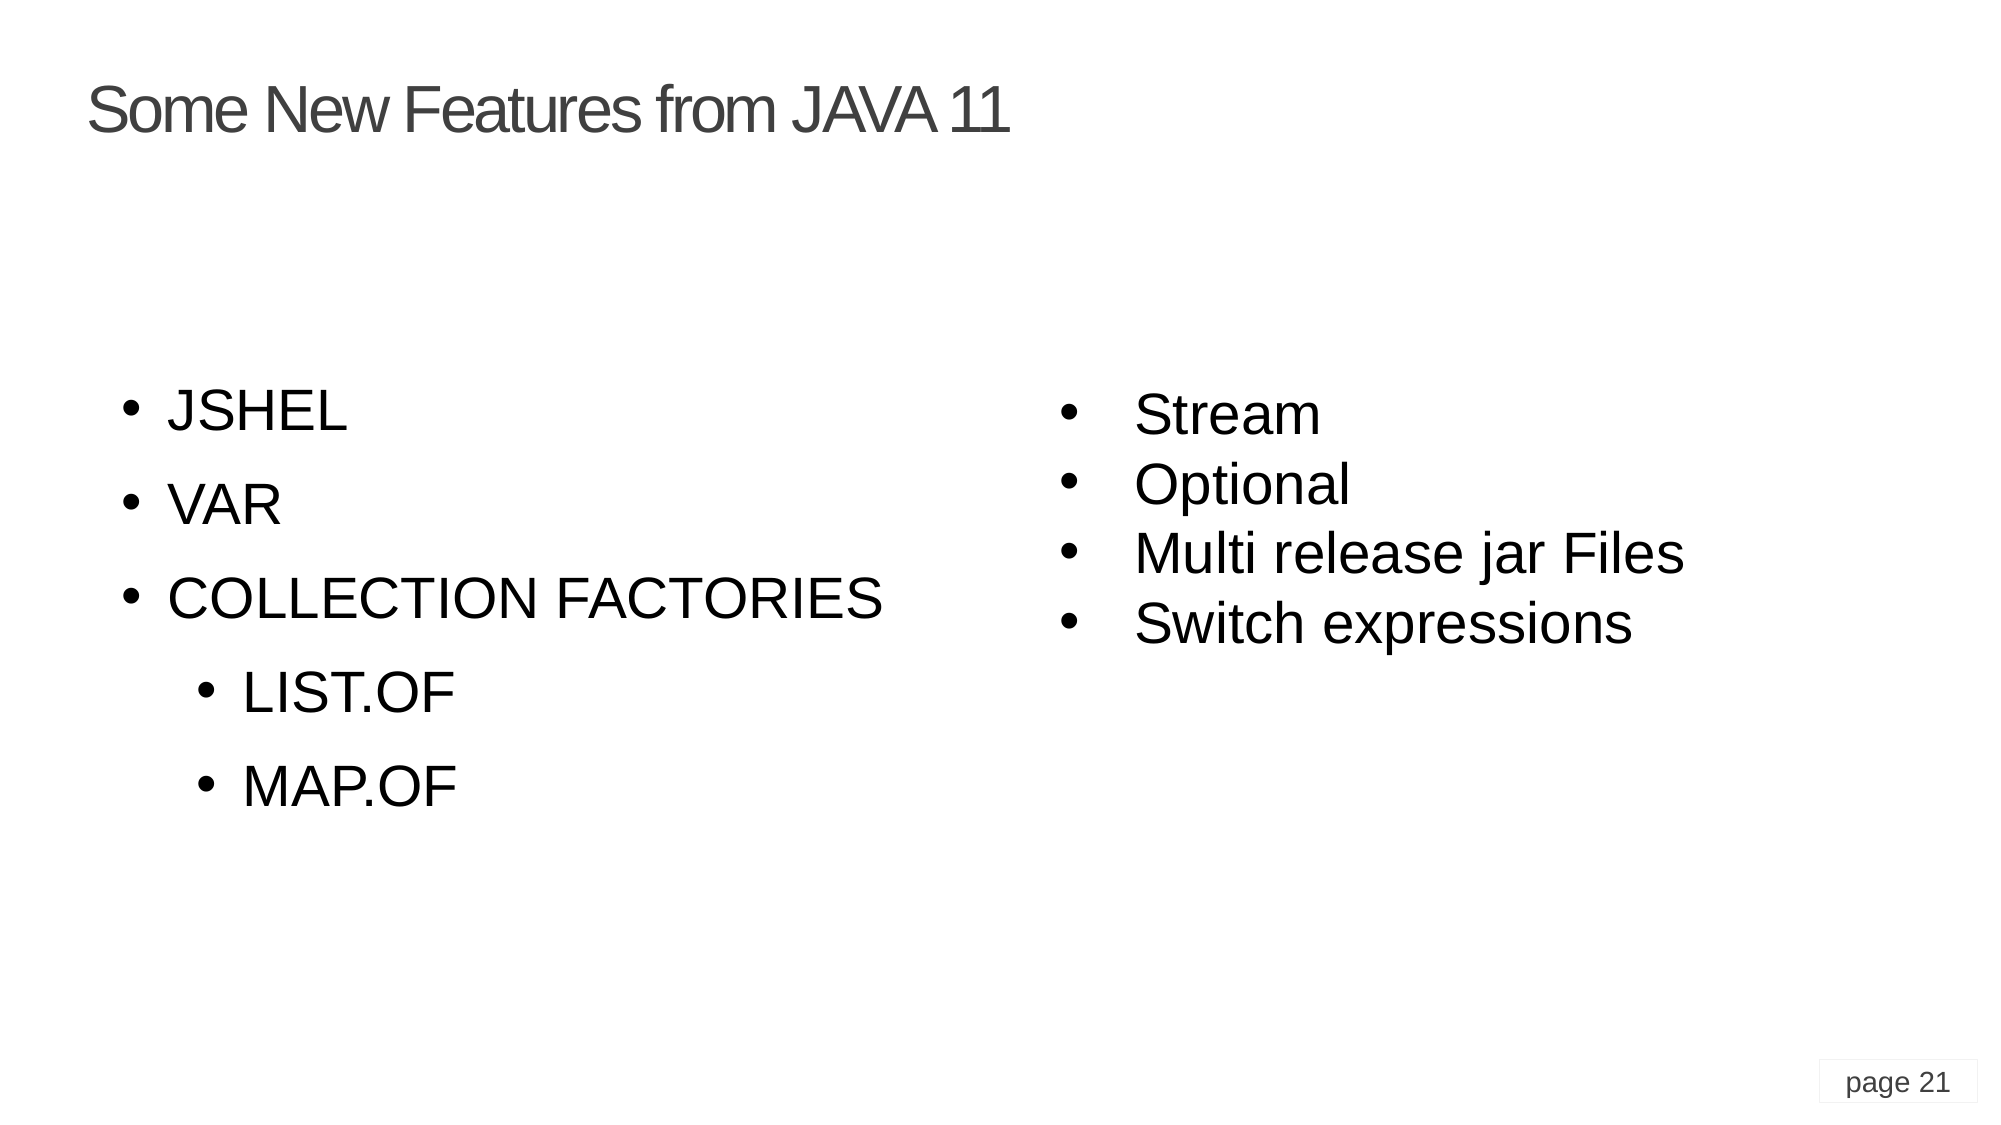

# Some New Features from JAVA 11
Jshel
VAR
Collection factories
list.of
Map.of

Stream
Optional
Multi release jar Files
Switch expressions

Show me the code
page 21